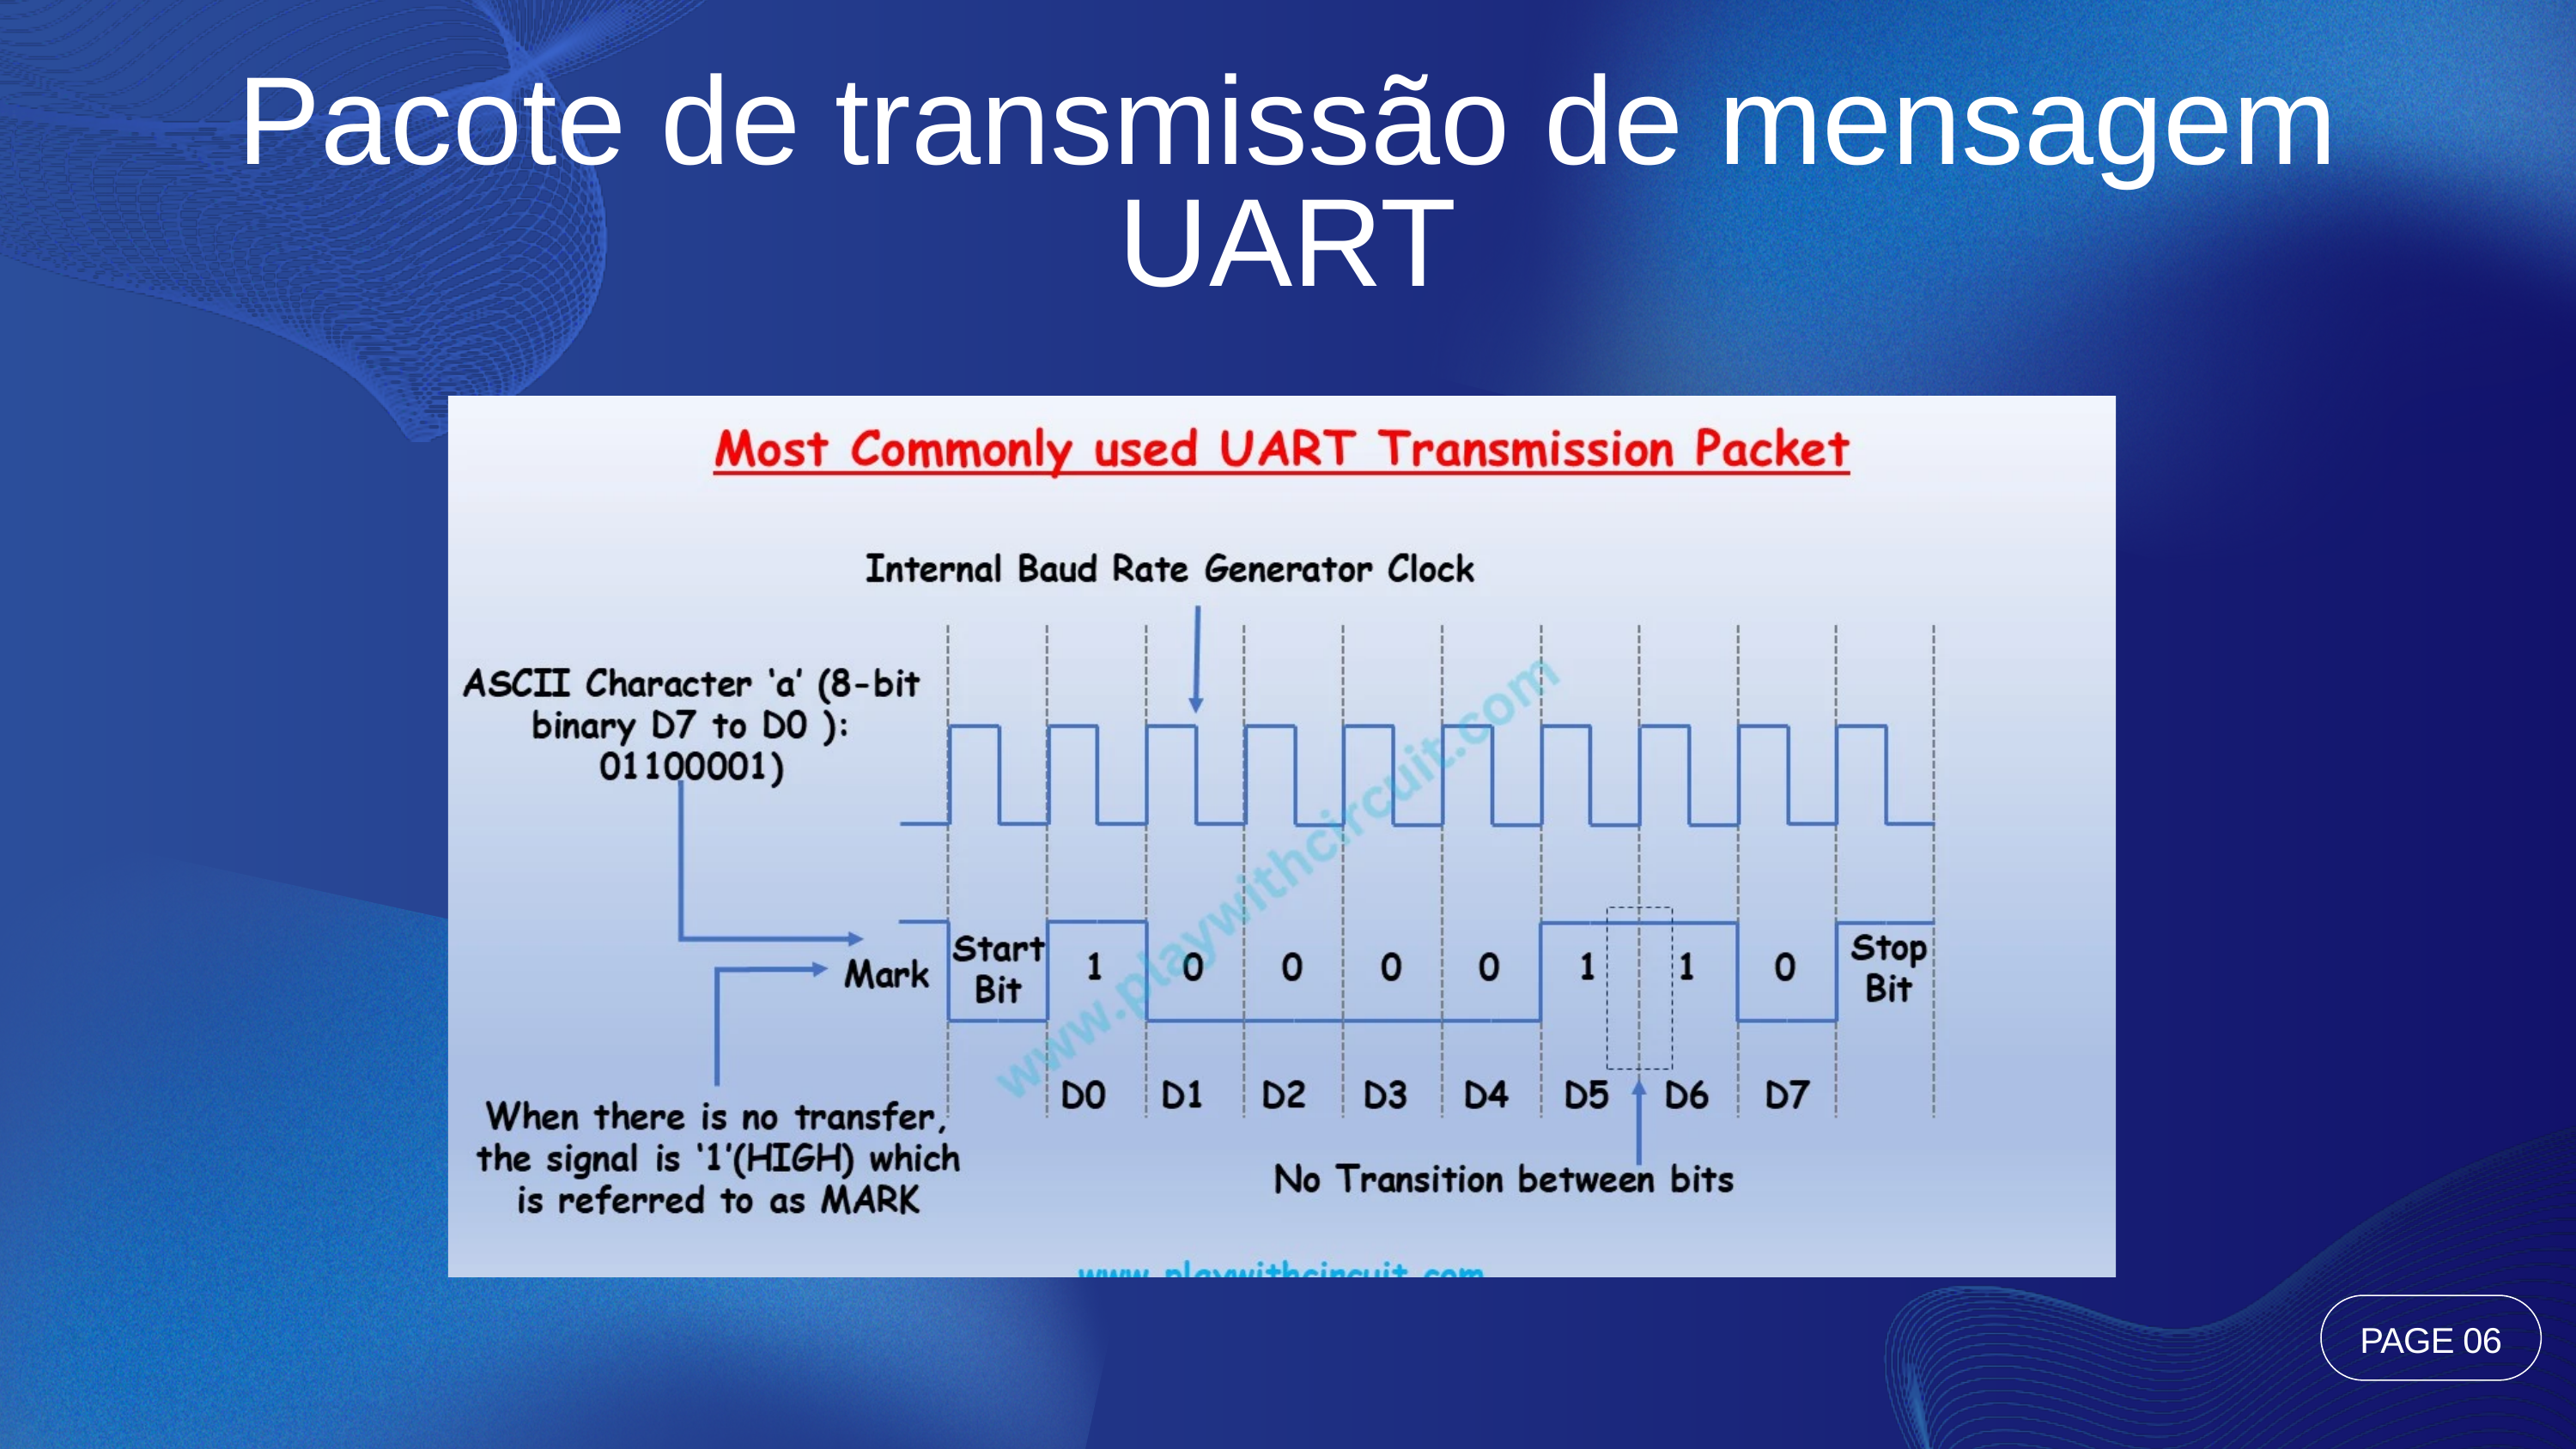

Pacote de transmissão de mensagem UART

PAGE 06